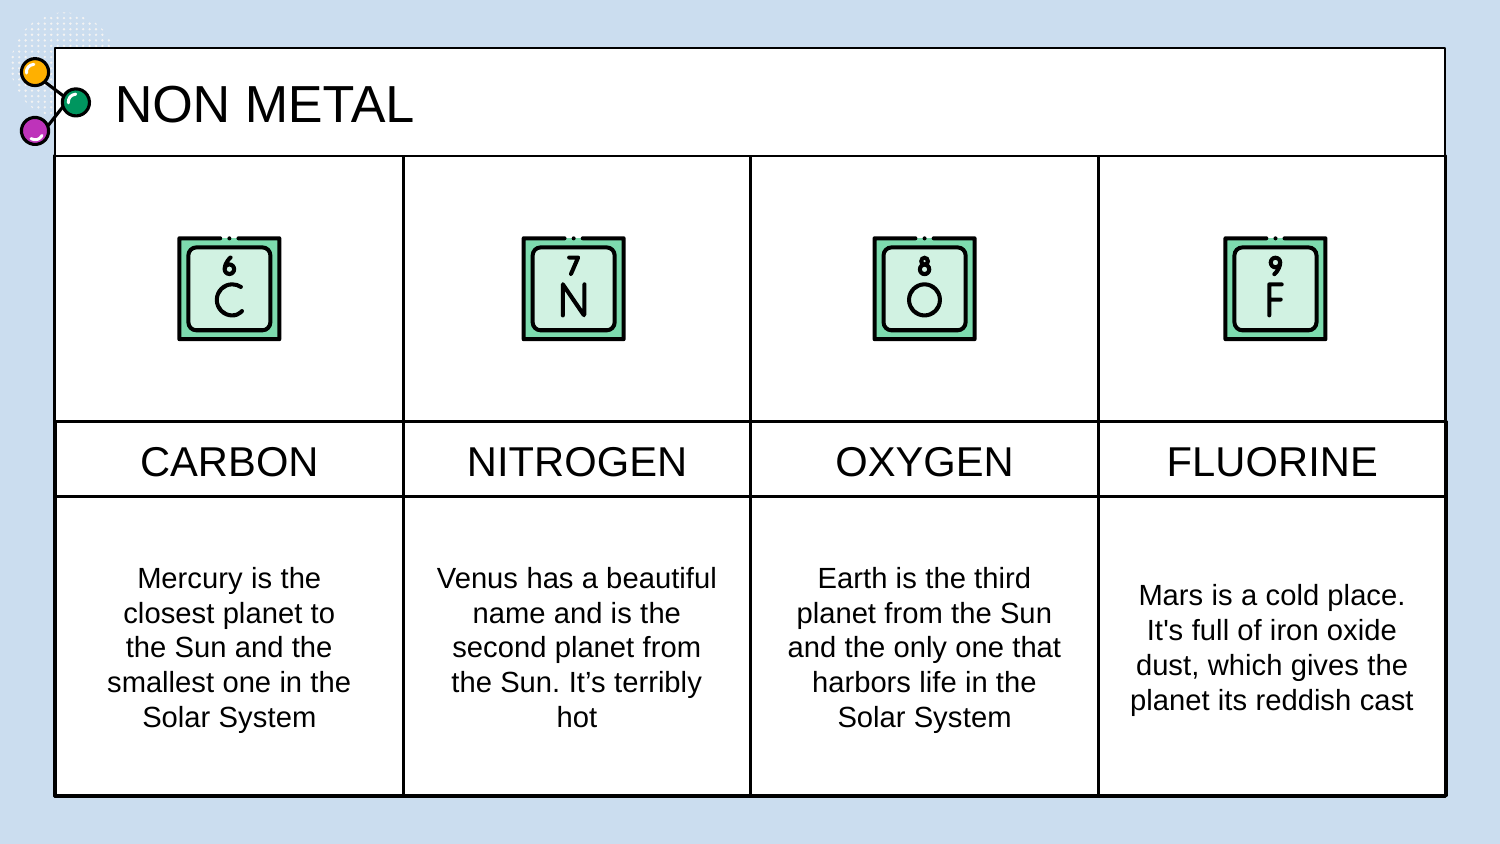

NON METAL

# CARBON
NITROGEN
OXYGEN
FLUORINE
Mercury is the closest planet to the Sun and the smallest one in the Solar System
Venus has a beautiful name and is the second planet from the Sun. It’s terribly hot
Earth is the third planet from the Sun and the only one that harbors life in the Solar System
Mars is a cold place. It's full of iron oxide dust, which gives the planet its reddish cast